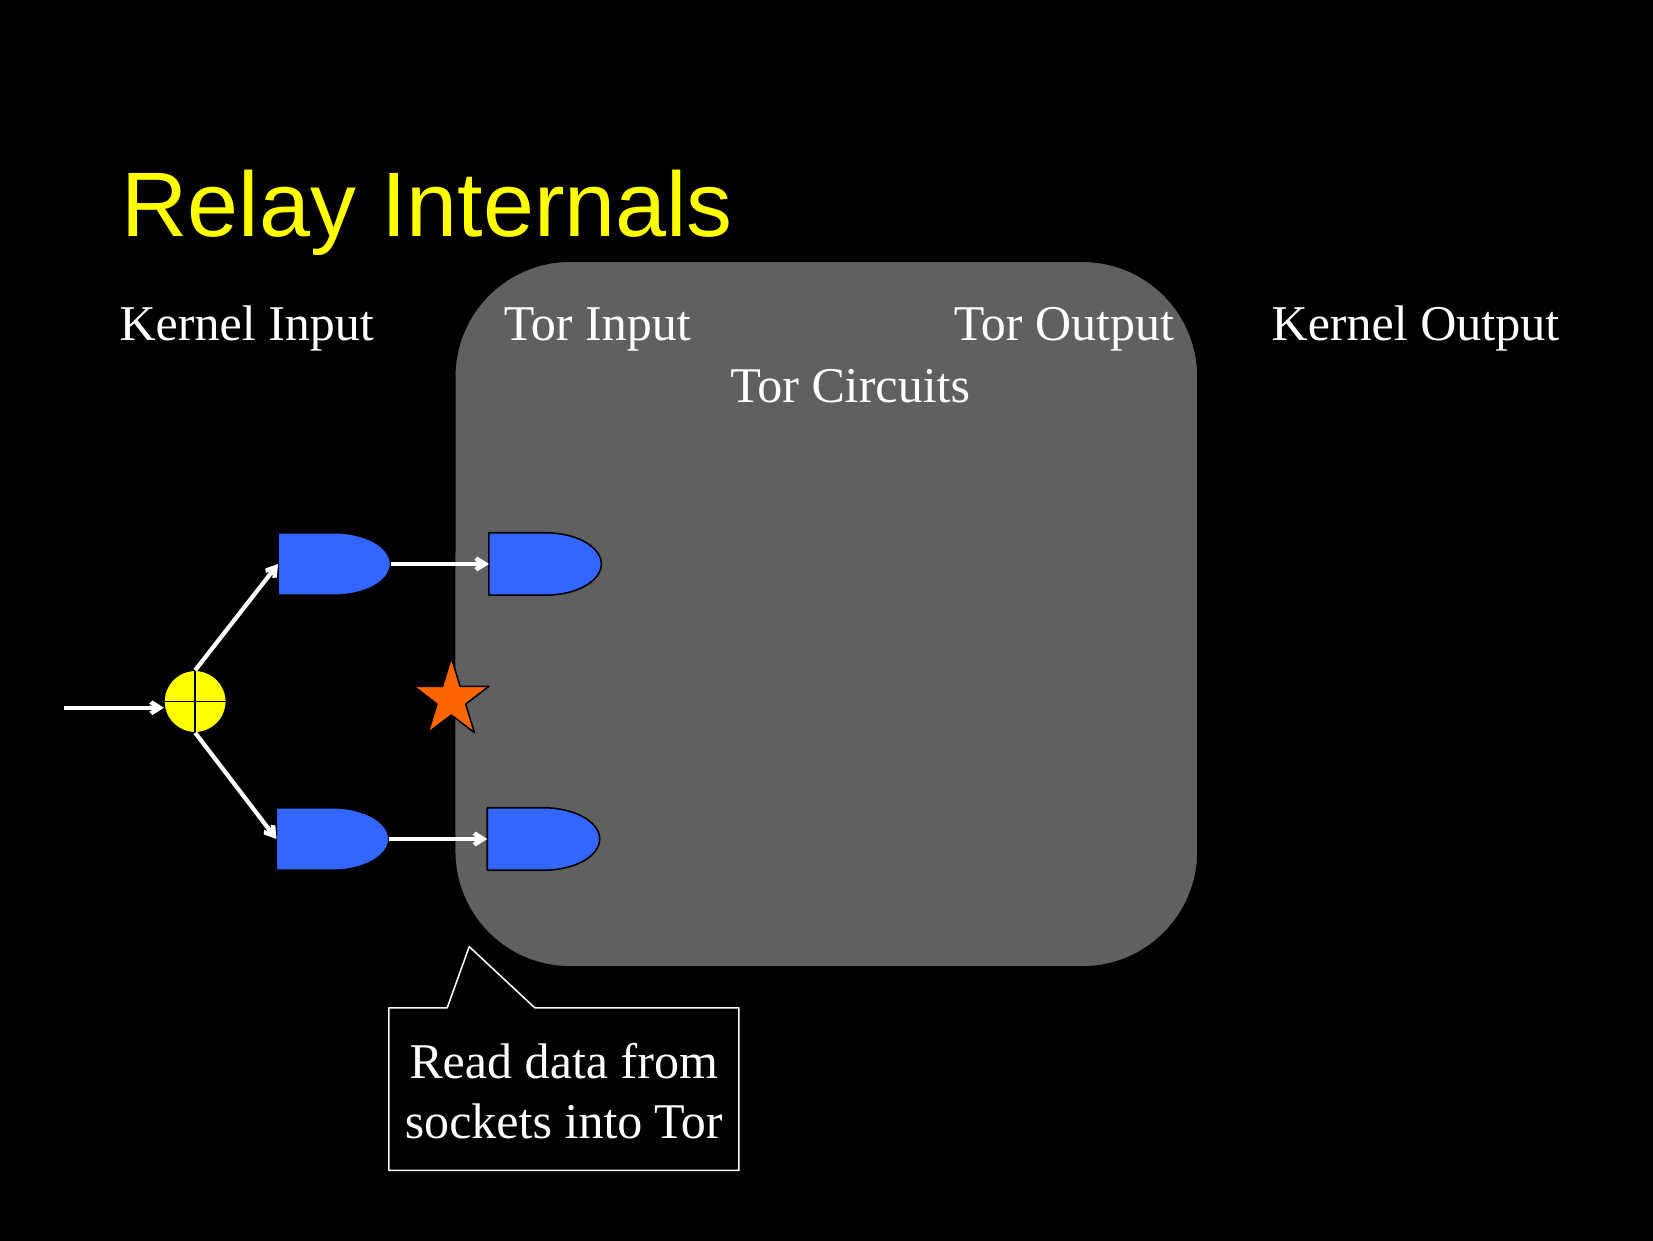

# Relay Internals

Kernel Input
Tor Output
Kernel Output
Tor Input
Tor Circuits

Read data from sockets into Tor